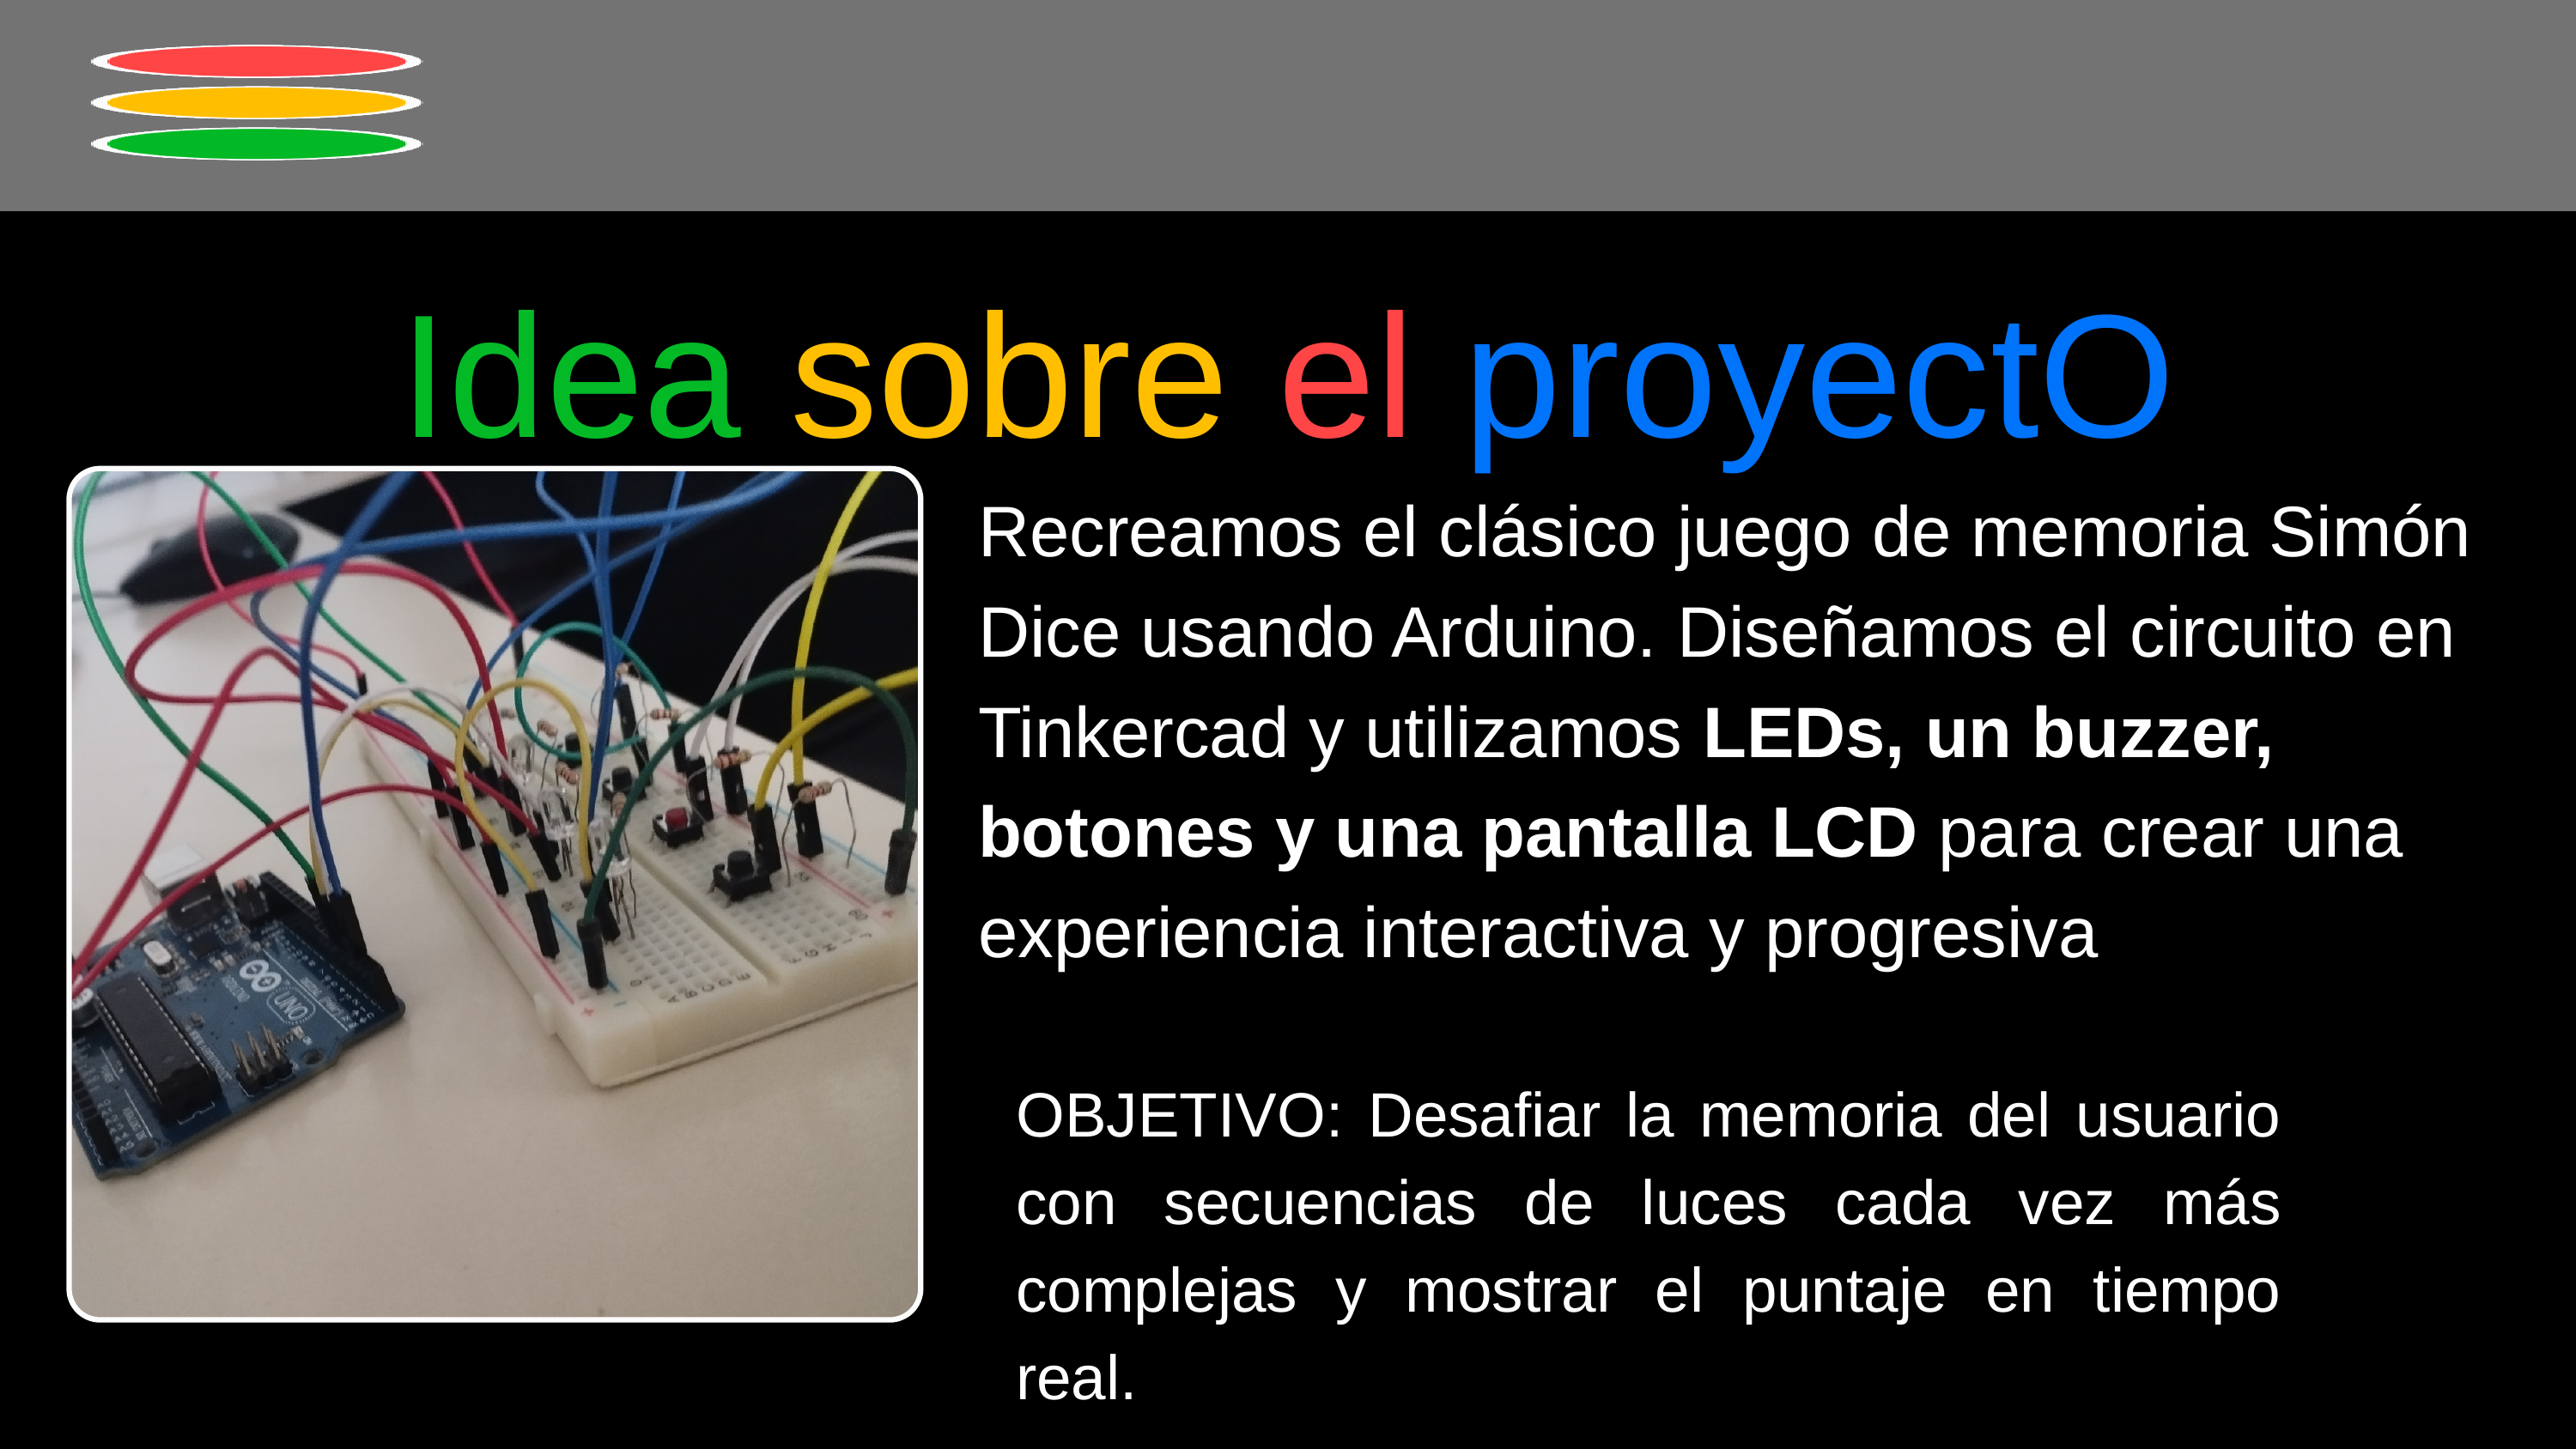

Idea sobre el proyectO

Recreamos el clásico juego de memoria Simón Dice usando Arduino. Diseñamos el circuito en Tinkercad y utilizamos LEDs, un buzzer, botones y una pantalla LCD para crear una experiencia interactiva y progresiva
OBJETIVO: Desafiar la memoria del usuario con secuencias de luces cada vez más complejas y mostrar el puntaje en tiempo real.